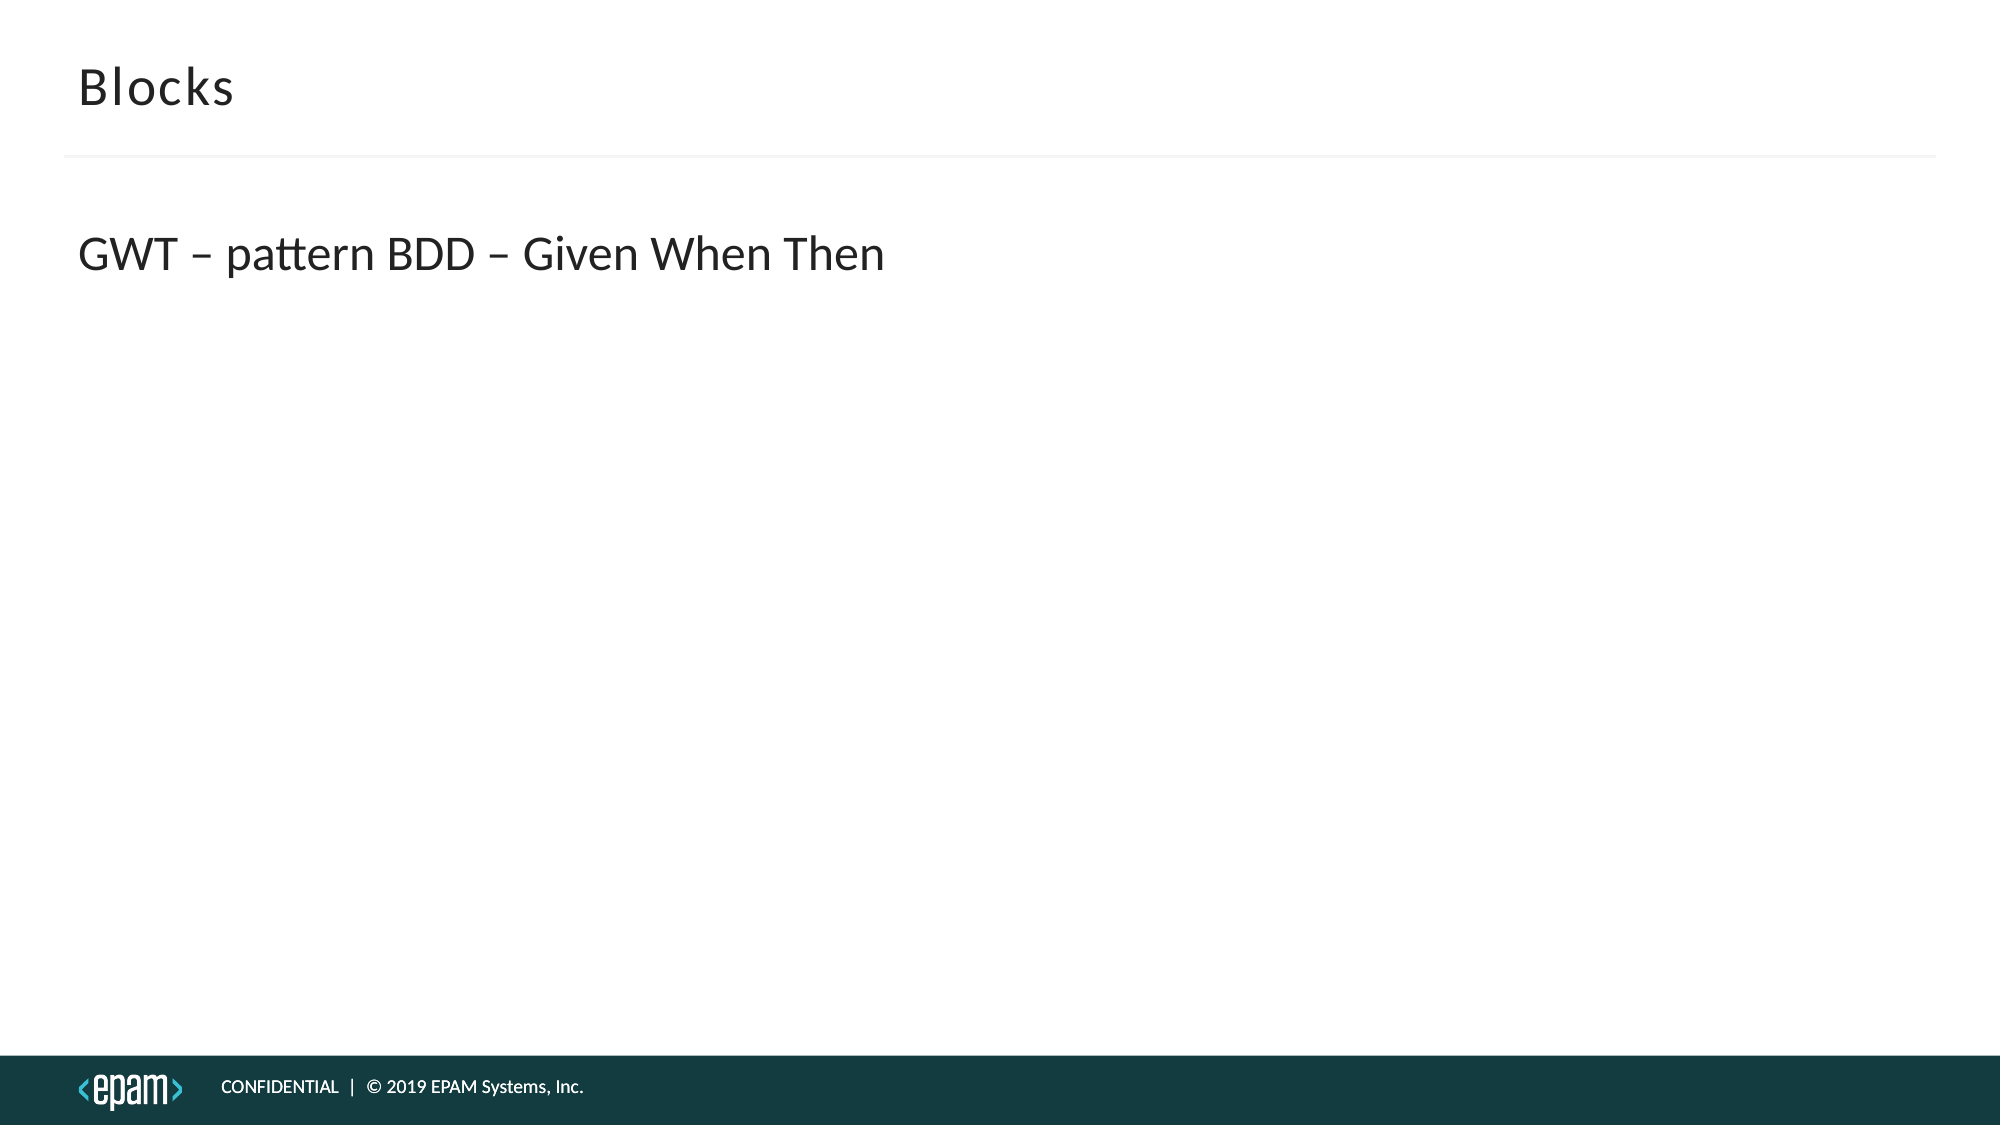

# Blocks
GWT – pattern BDD – Given When Then
CONFIDENTIAL  |  © 2019 EPAM Systems, Inc.